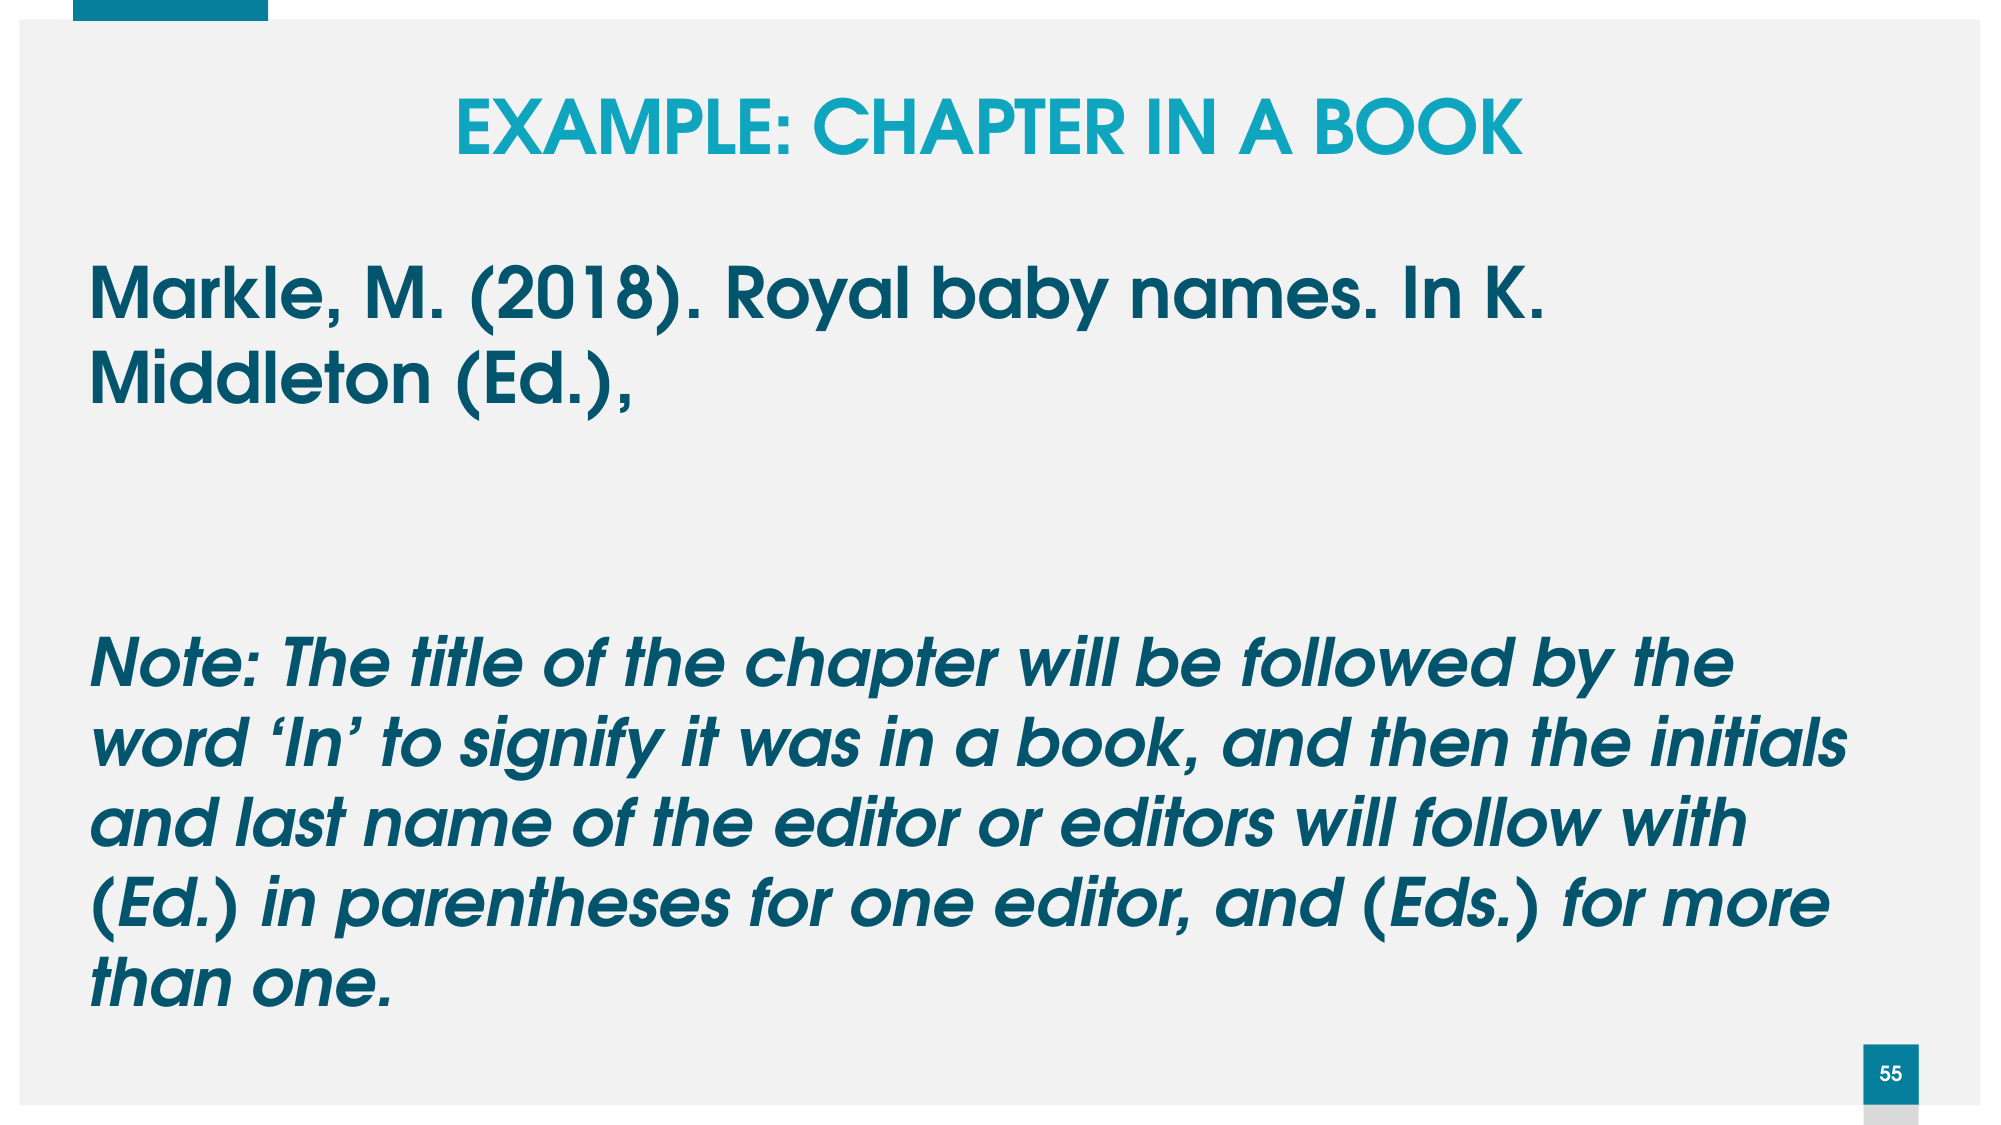

# EXAMPLE: CHAPTER IN A BOOK
Markle, M. (2018). Royal baby names. In K. 	Middleton (Ed.),

Note: The title of the chapter will be followed by the word ‘In’ to signify it was in a book, and then the initials and last name of the editor or editors will follow with (Ed.) in parentheses for one editor, and (Eds.) for more than one.